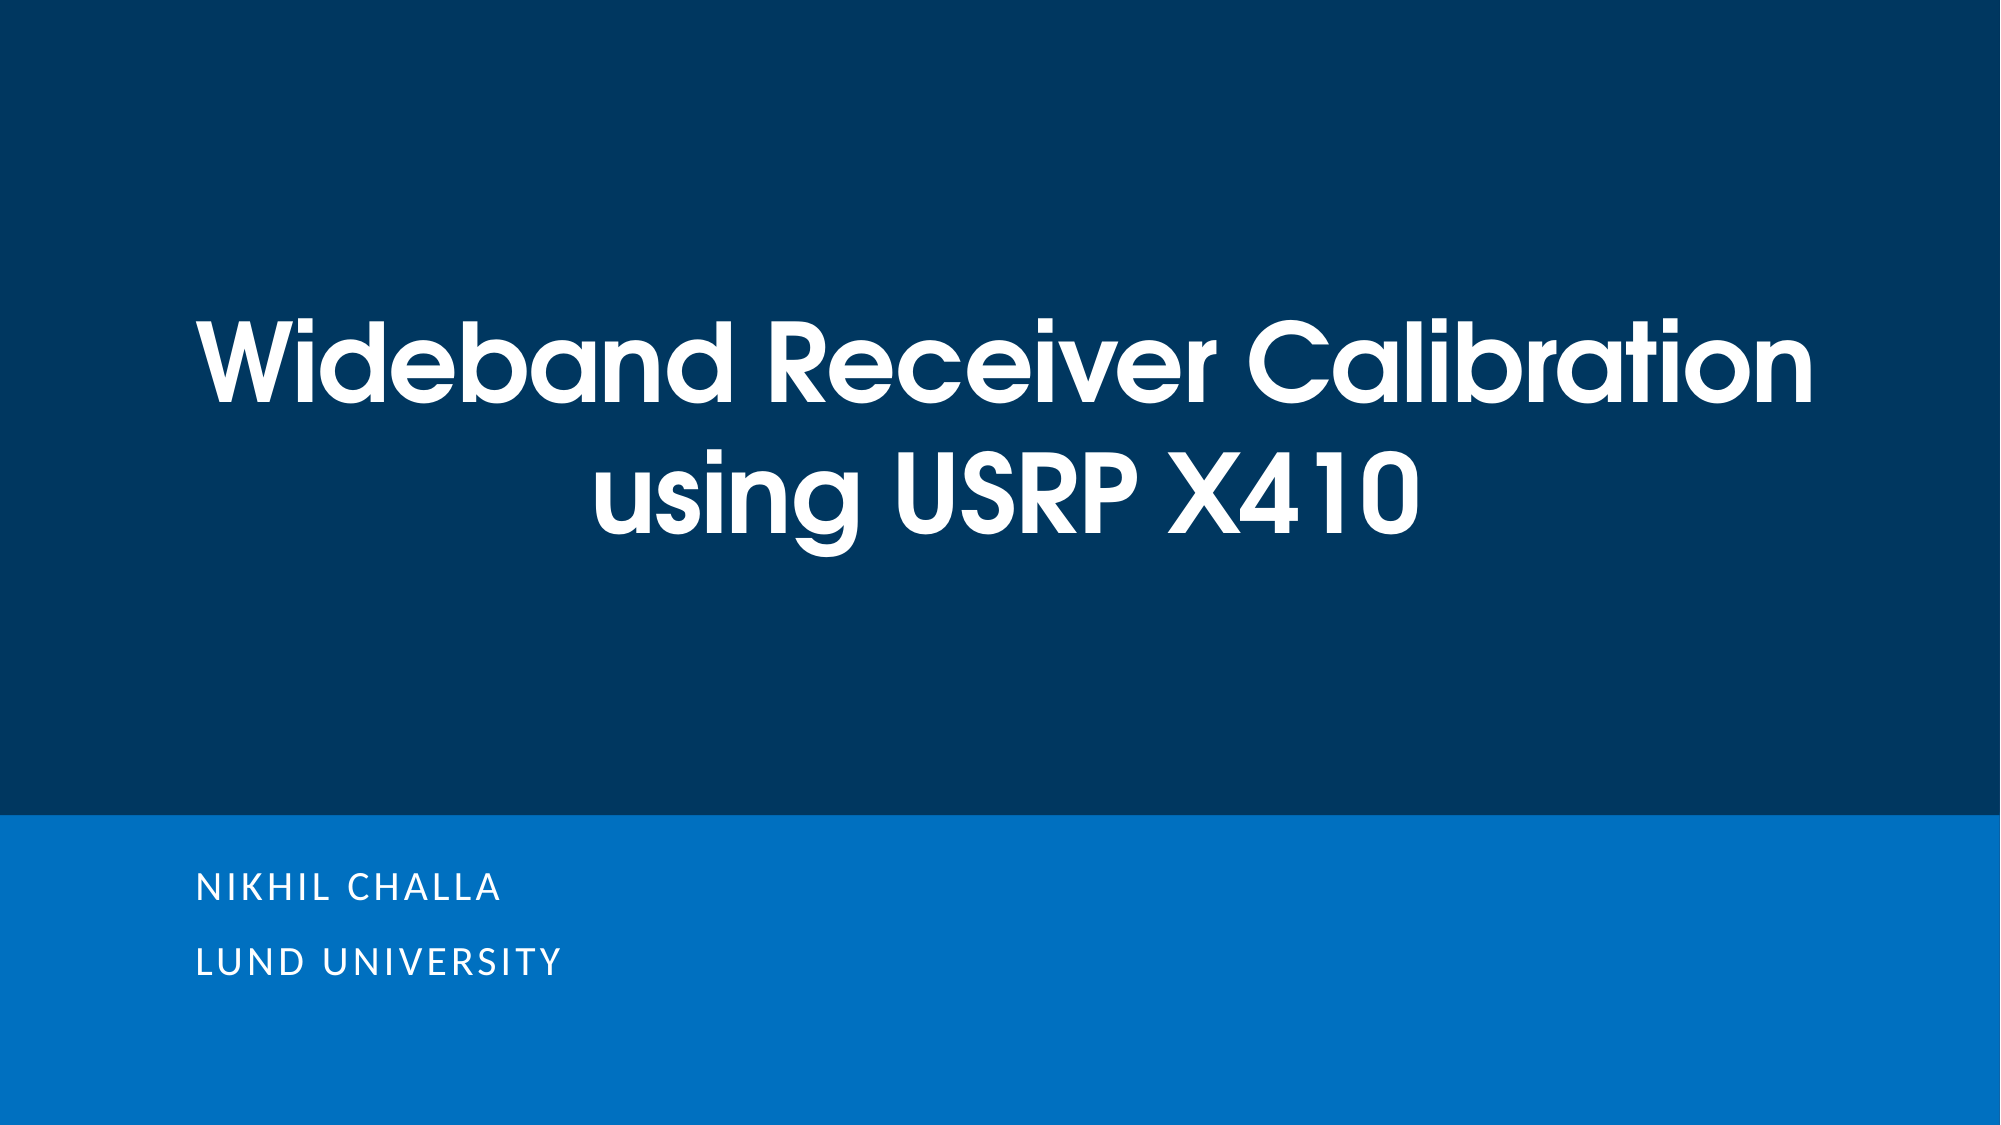

# Wideband Receiver Calibration using USRP X410

Nikhil Challa
Lund University